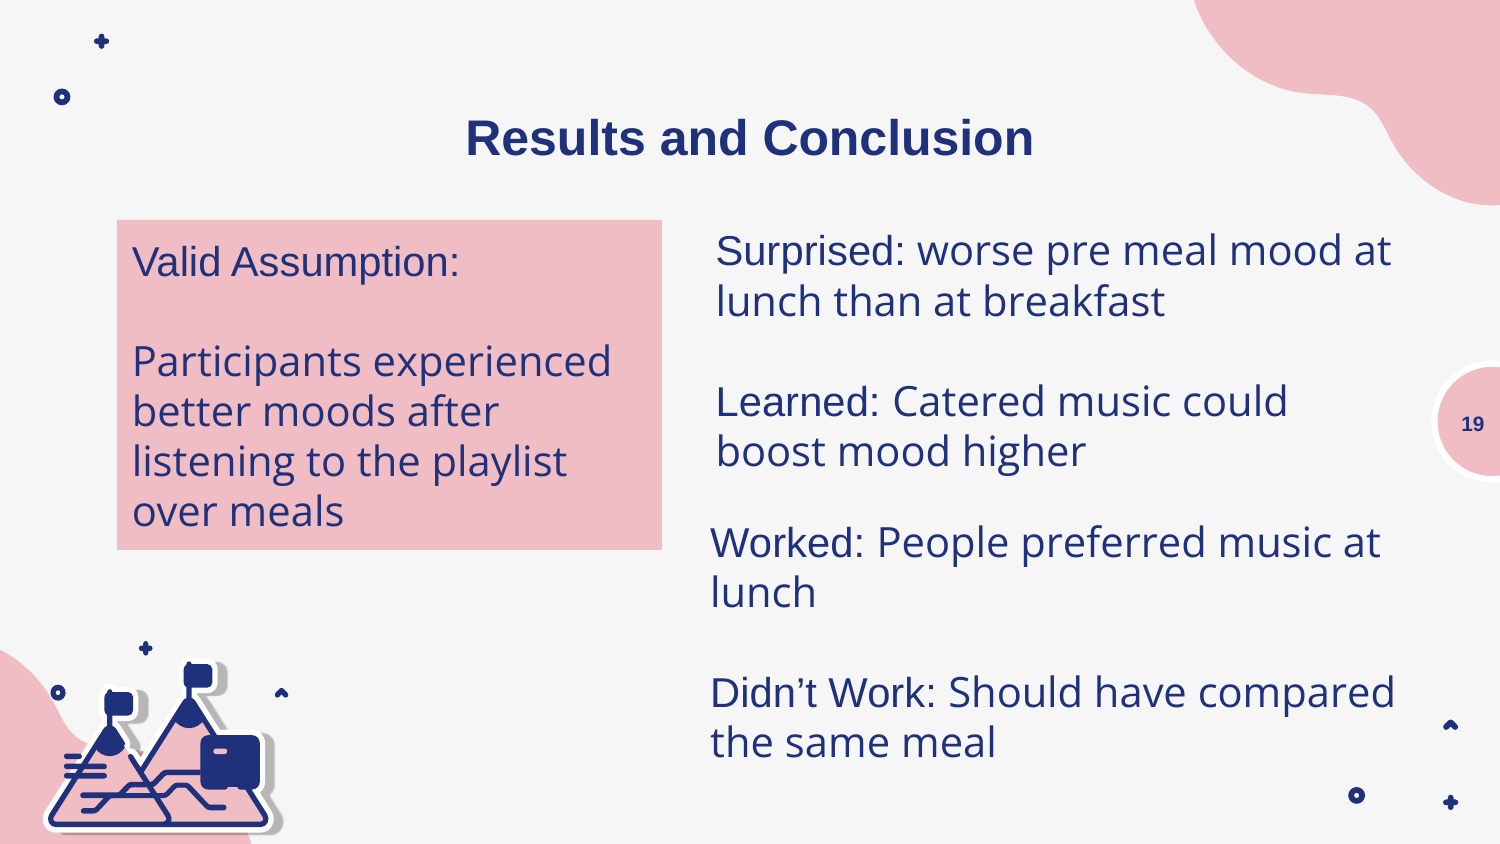

# Results and Conclusion
Surprised: worse pre meal mood at lunch than at breakfast

Learned: Catered music could boost mood higher
Valid Assumption:

Participants experienced better moods after listening to the playlist over meals
19
Worked: People preferred music at lunch

Didn’t Work: Should have compared the same meal